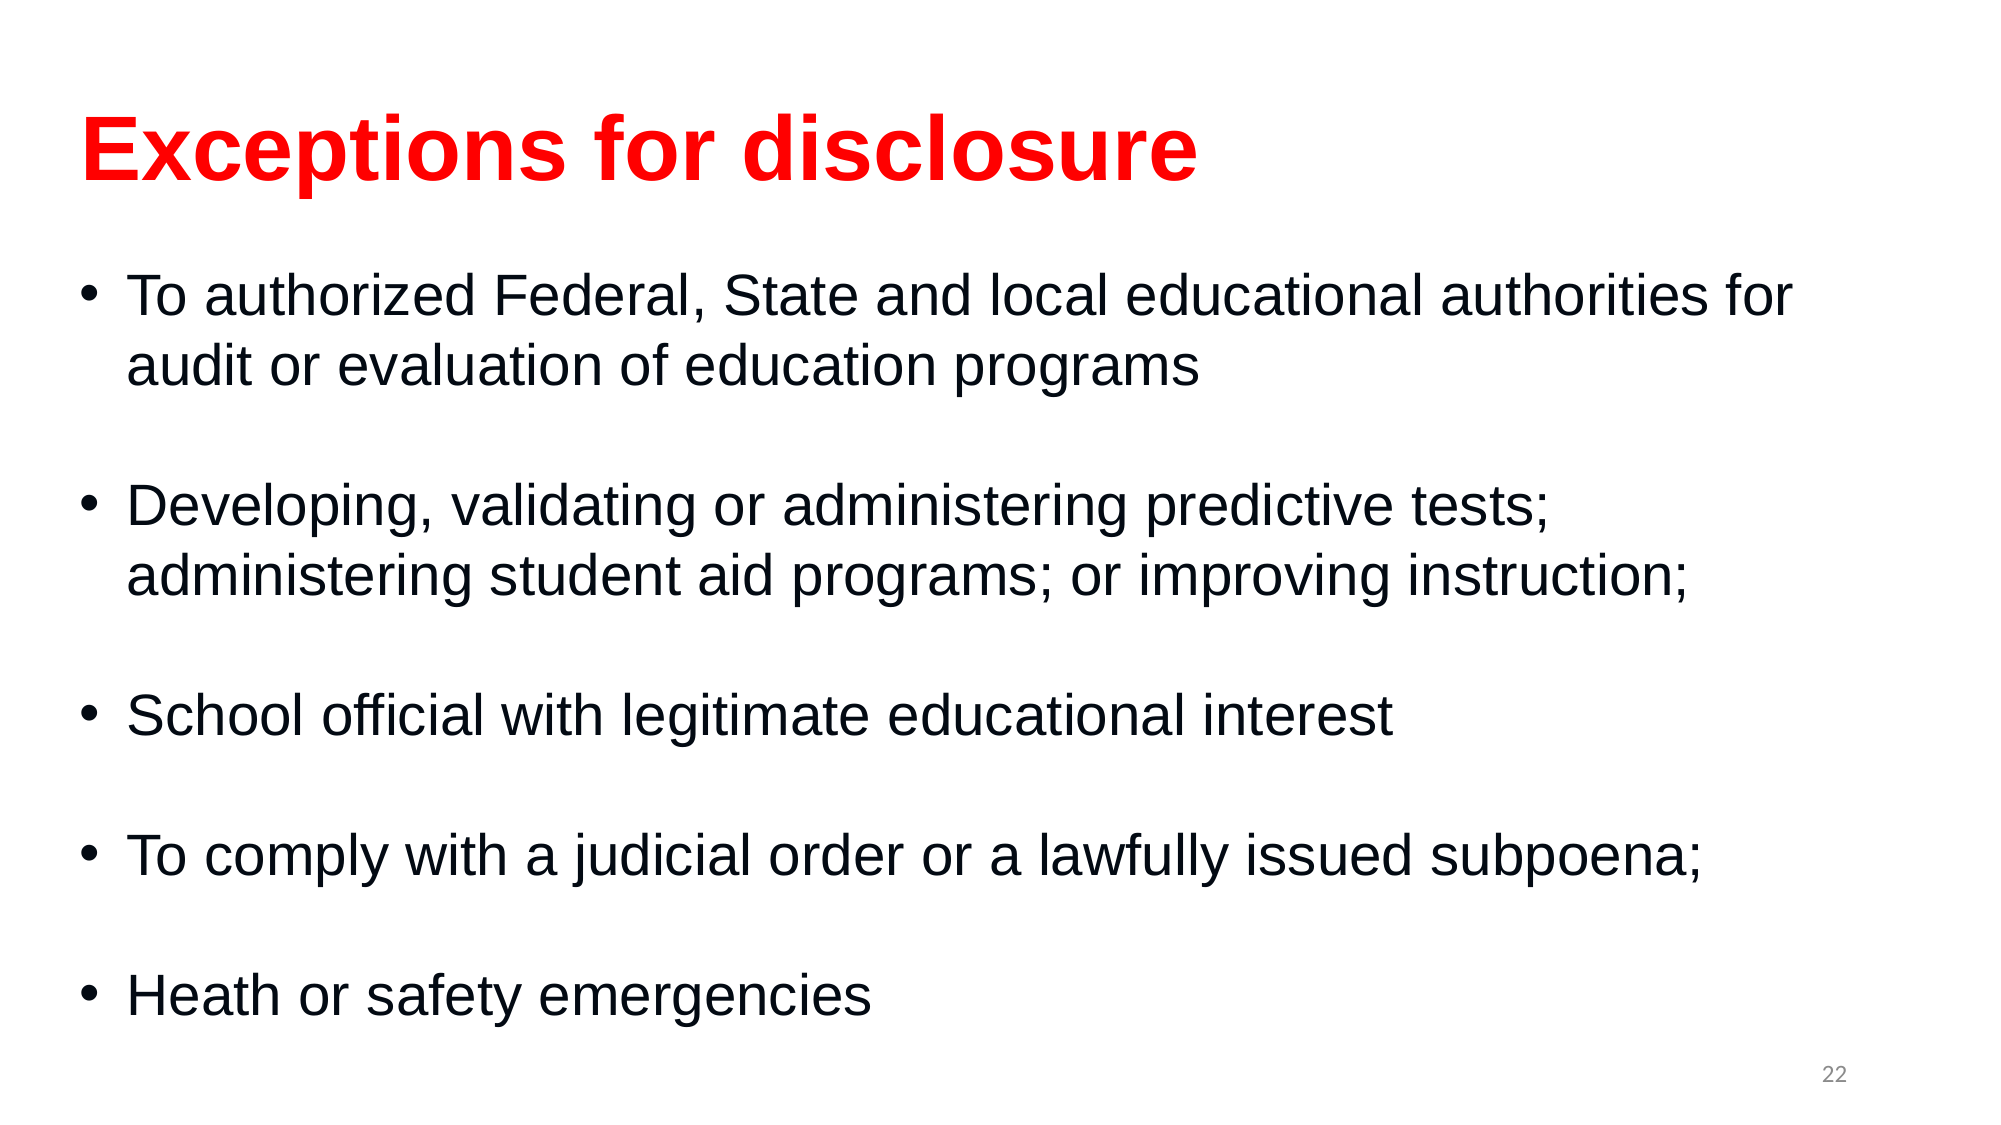

# Exceptions for disclosure
To authorized Federal, State and local educational authorities for audit or evaluation of education programs

Developing, validating or administering predictive tests; administering student aid programs; or improving instruction;

School official with legitimate educational interest

To comply with a judicial order or a lawfully issued subpoena;

Heath or safety emergencies
22